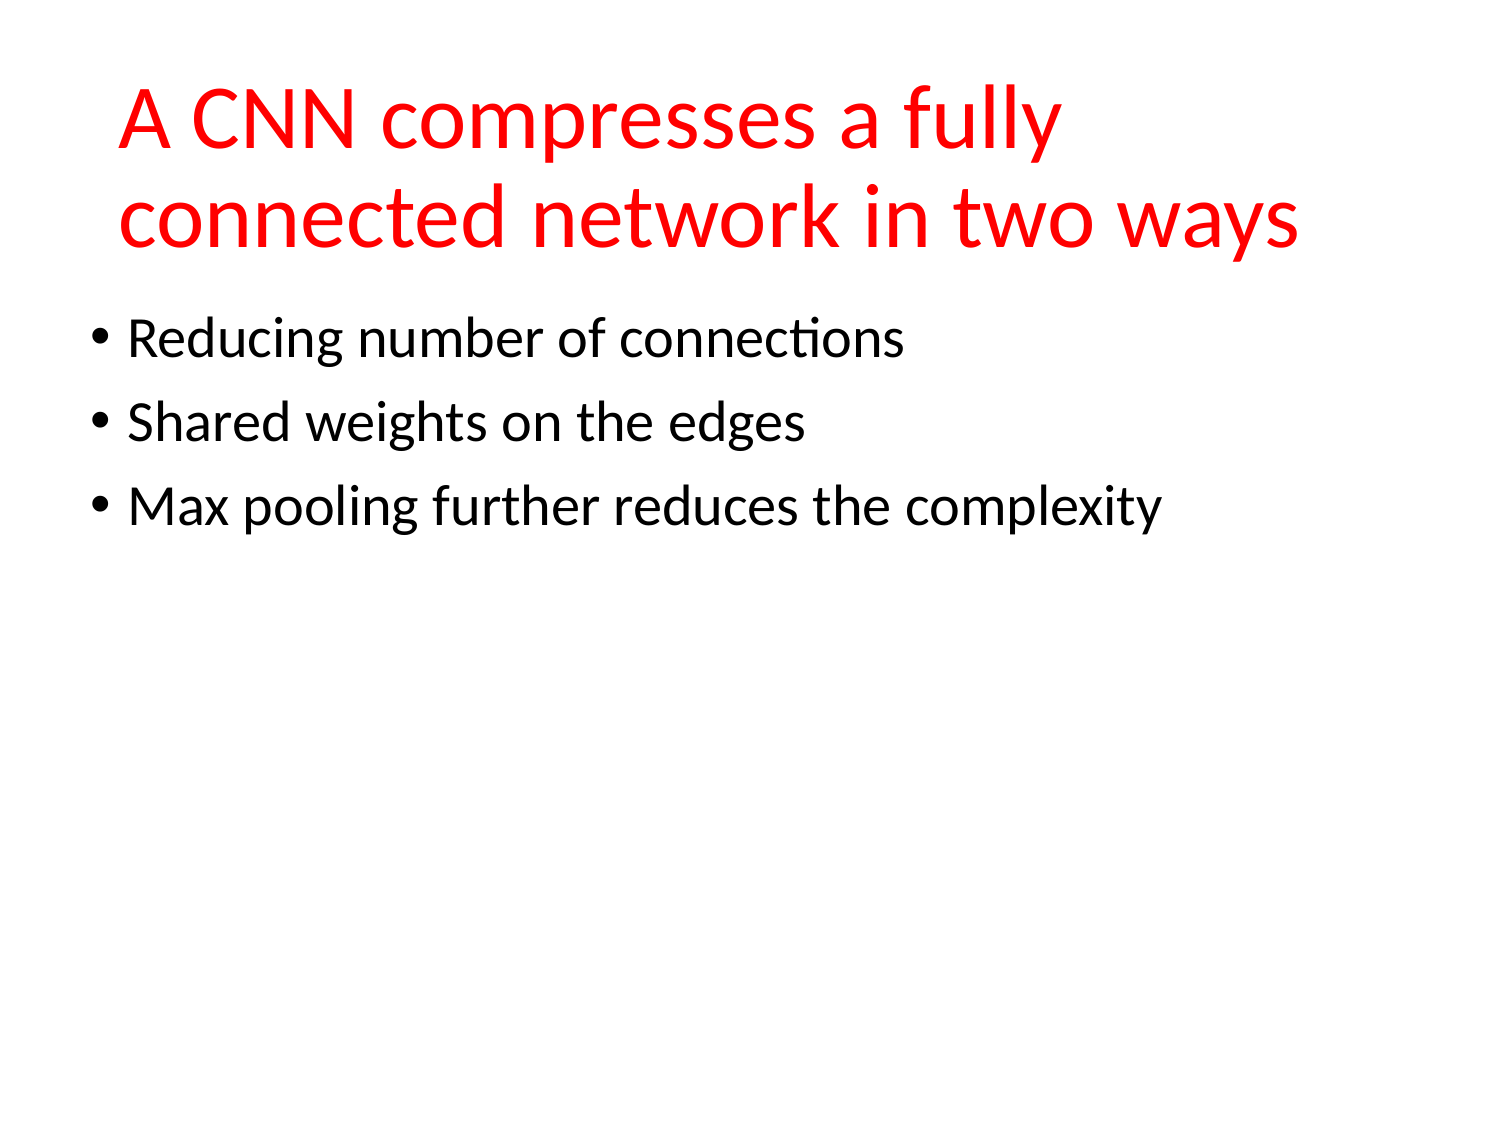

# A CNN compresses a fully connected network in two ways
Reducing number of connections
Shared weights on the edges
Max pooling further reduces the complexity